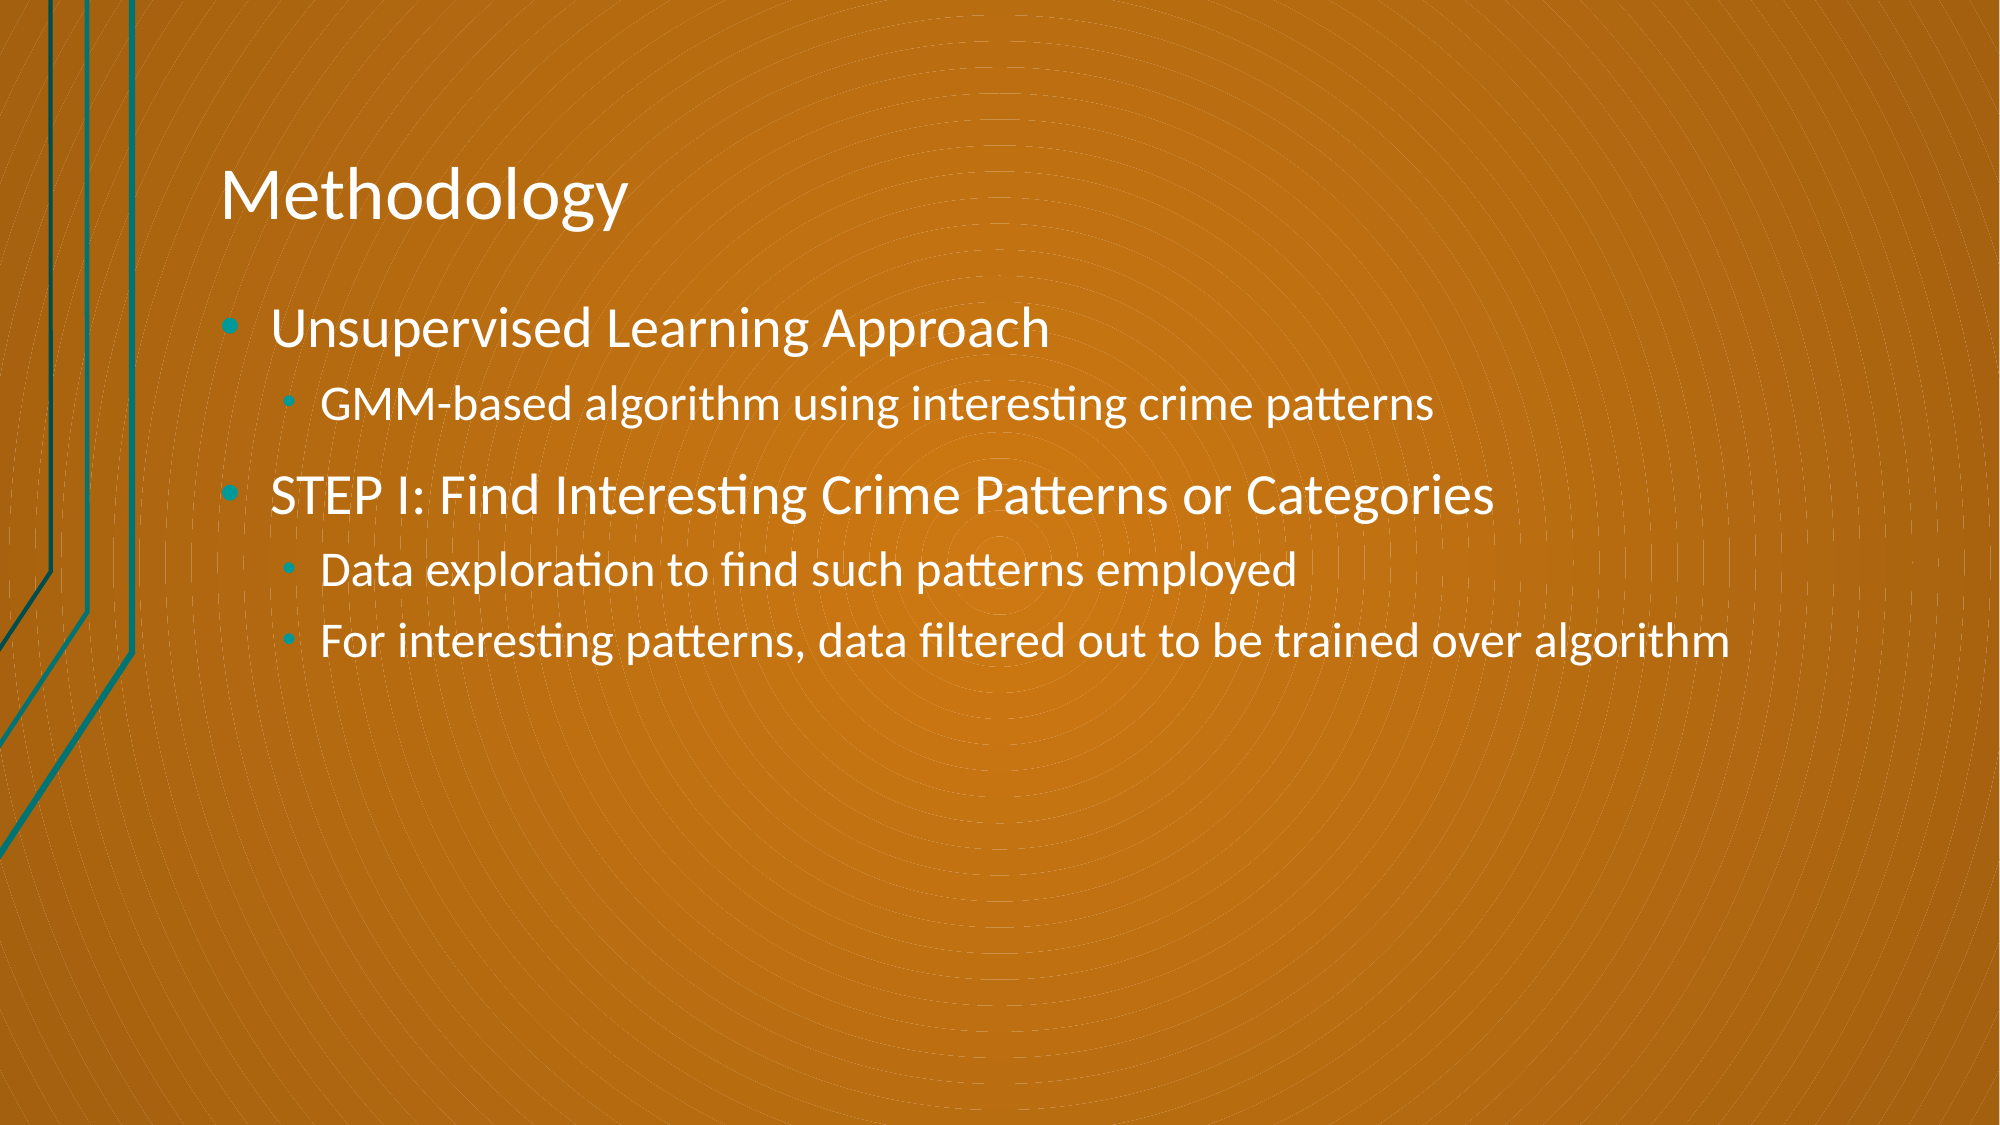

# Methodology
Unsupervised Learning Approach
GMM-based algorithm using interesting crime patterns
STEP I: Find Interesting Crime Patterns or Categories
Data exploration to find such patterns employed
For interesting patterns, data filtered out to be trained over algorithm